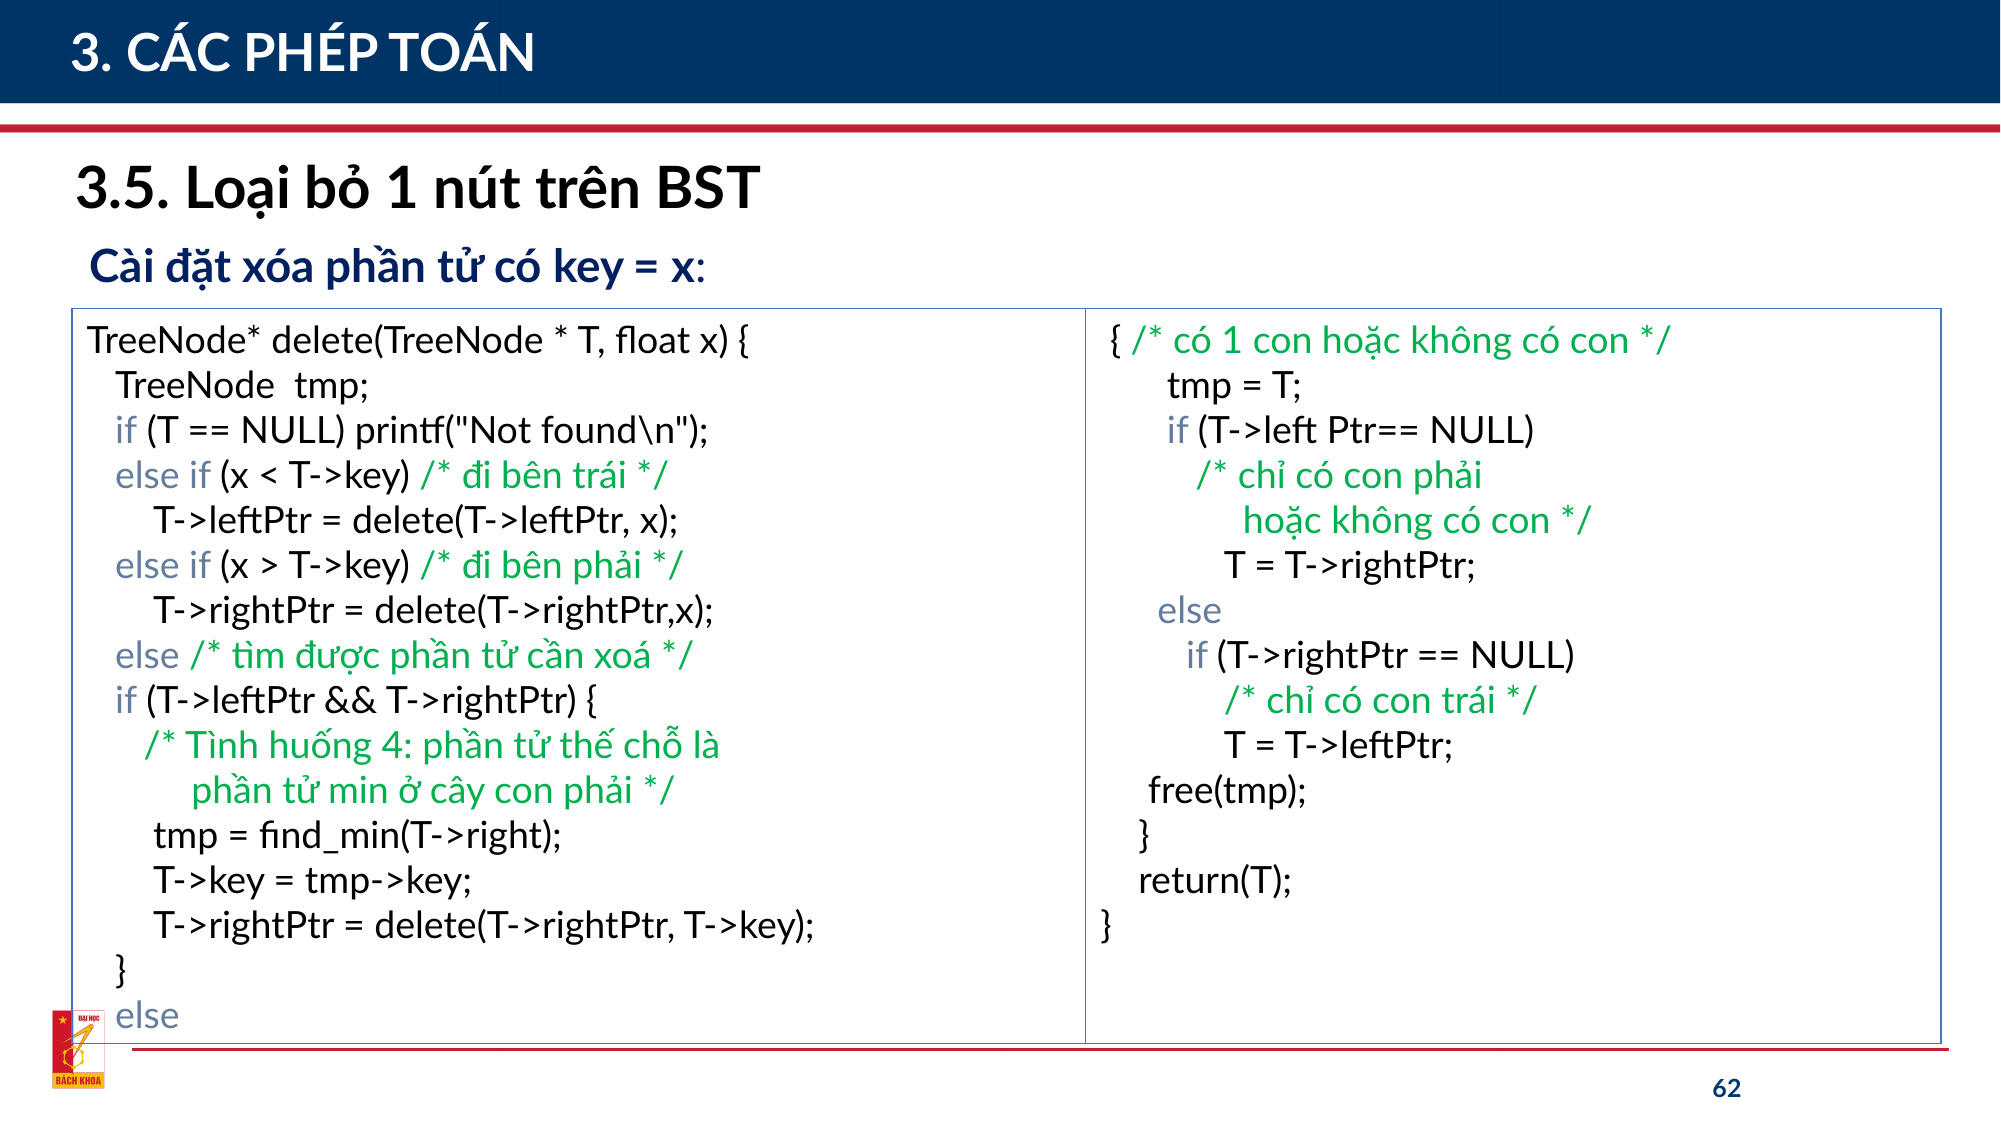

# 3. CÁC PHÉP TOÁN
3.5. Loại bỏ 1 nút trên BST

Cài đặt xóa phần tử có key = x:
TreeNode* delete(TreeNode * T, float x) {
   TreeNode  tmp;
   if (T == NULL) printf("Not found\n");
   else if (x < T->key) /* đi bên trái */
       T->leftPtr = delete(T->leftPtr, x);
   else if (x > T->key) /* đi bên phải */
       T->rightPtr = delete(T->rightPtr,x);
   else /* tìm được phần tử cần xoá */
   if (T->leftPtr && T->rightPtr) {
      /* Tình huống 4: phần tử thế chỗ là
           phần tử min ở cây con phải */
       tmp = find_min(T->right);
       T->key = tmp->key;
       T->rightPtr = delete(T->rightPtr, T->key);
   }
   else
 { /* có 1 con hoặc không có con */
       tmp = T;
       if (T->left Ptr== NULL)
          /* chỉ có con phải
               hoặc không có con */
             T = T->rightPtr;
      else
         if (T->rightPtr == NULL)
             /* chỉ có con trái */
             T = T->leftPtr;
     free(tmp);
    }
    return(T);
}

62